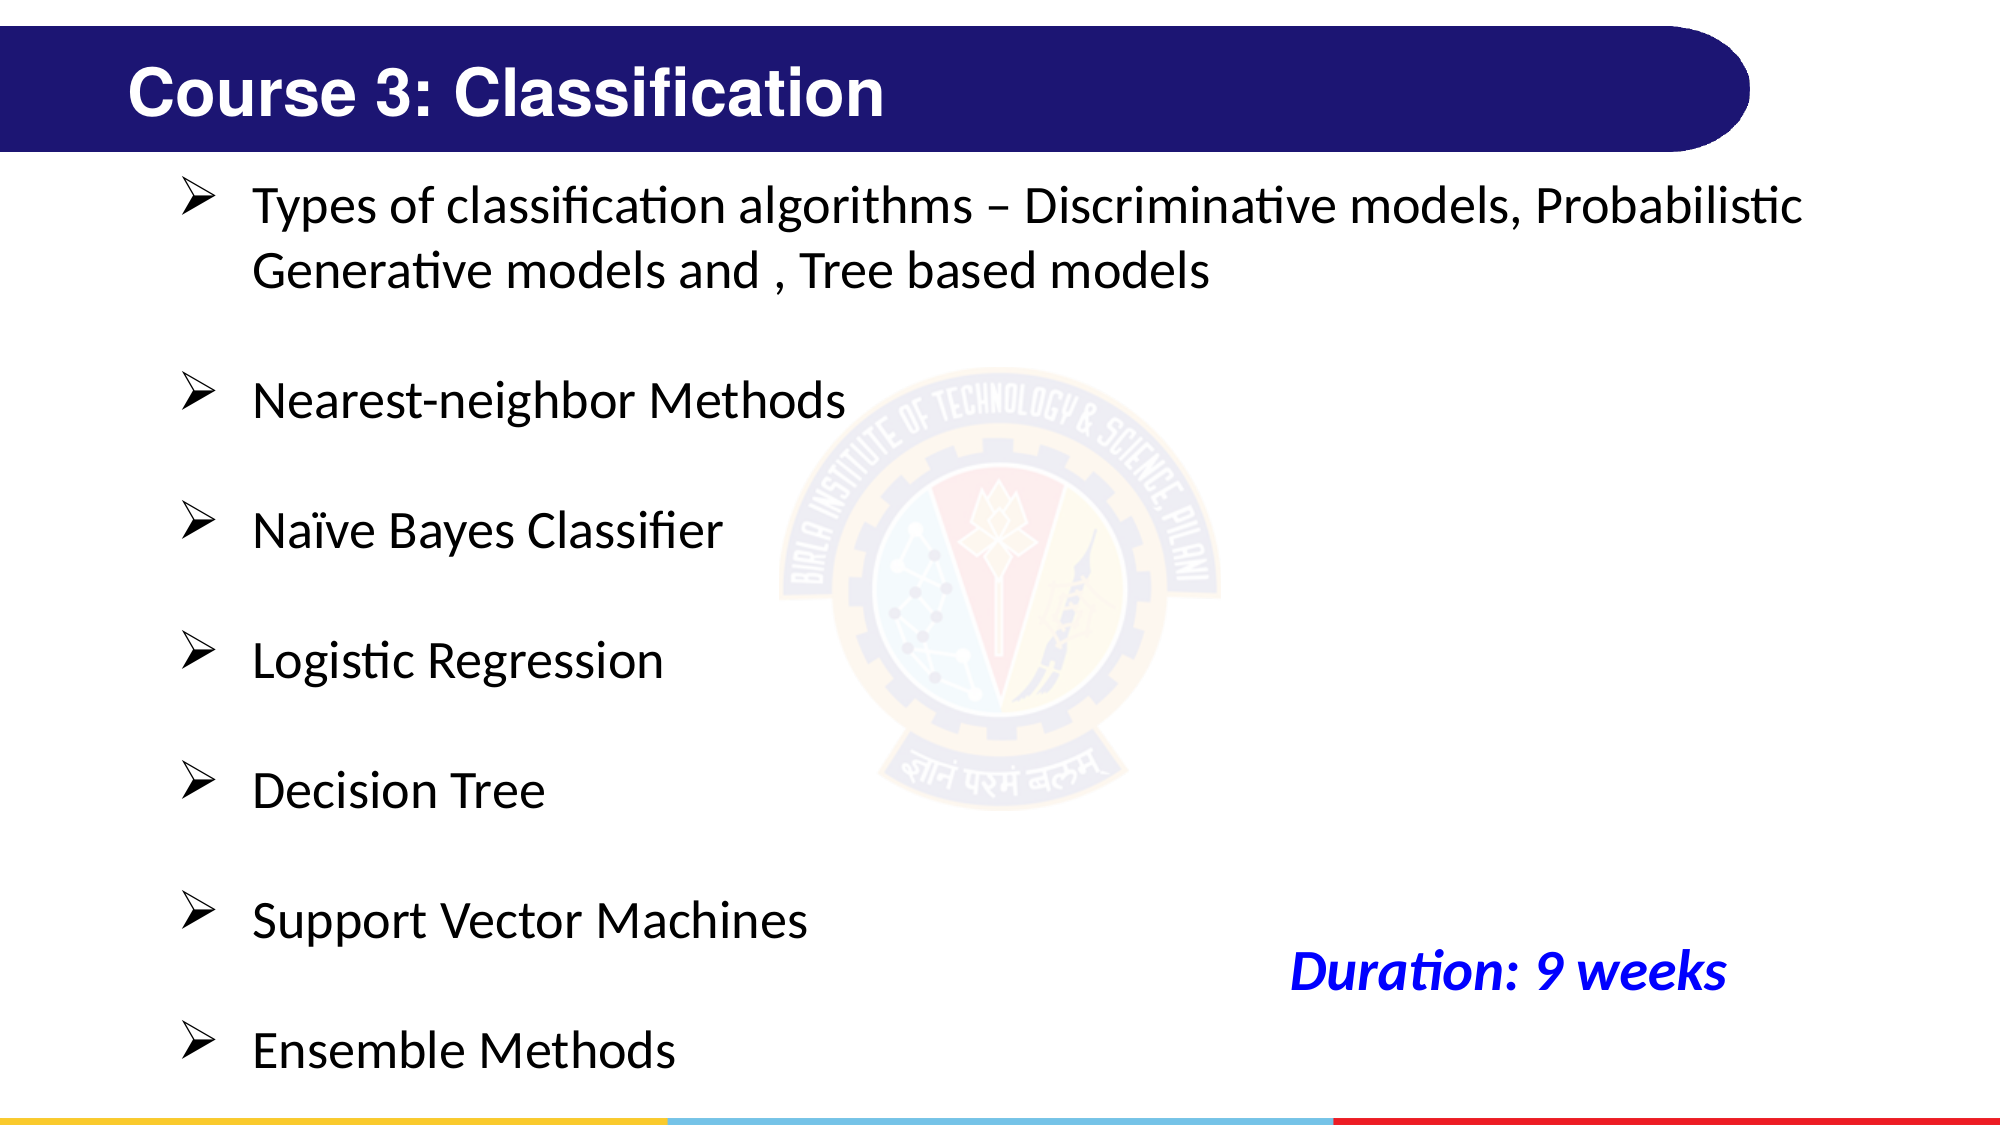

Course 3: Classification

Types of classification algorithms – Discriminative models, Probabilistic Generative models and , Tree based models

Nearest-neighbor Methods

Naïve Bayes Classifier

Logistic Regression

Decision Tree

Support Vector Machines

Ensemble Methods
Duration: 9 weeks